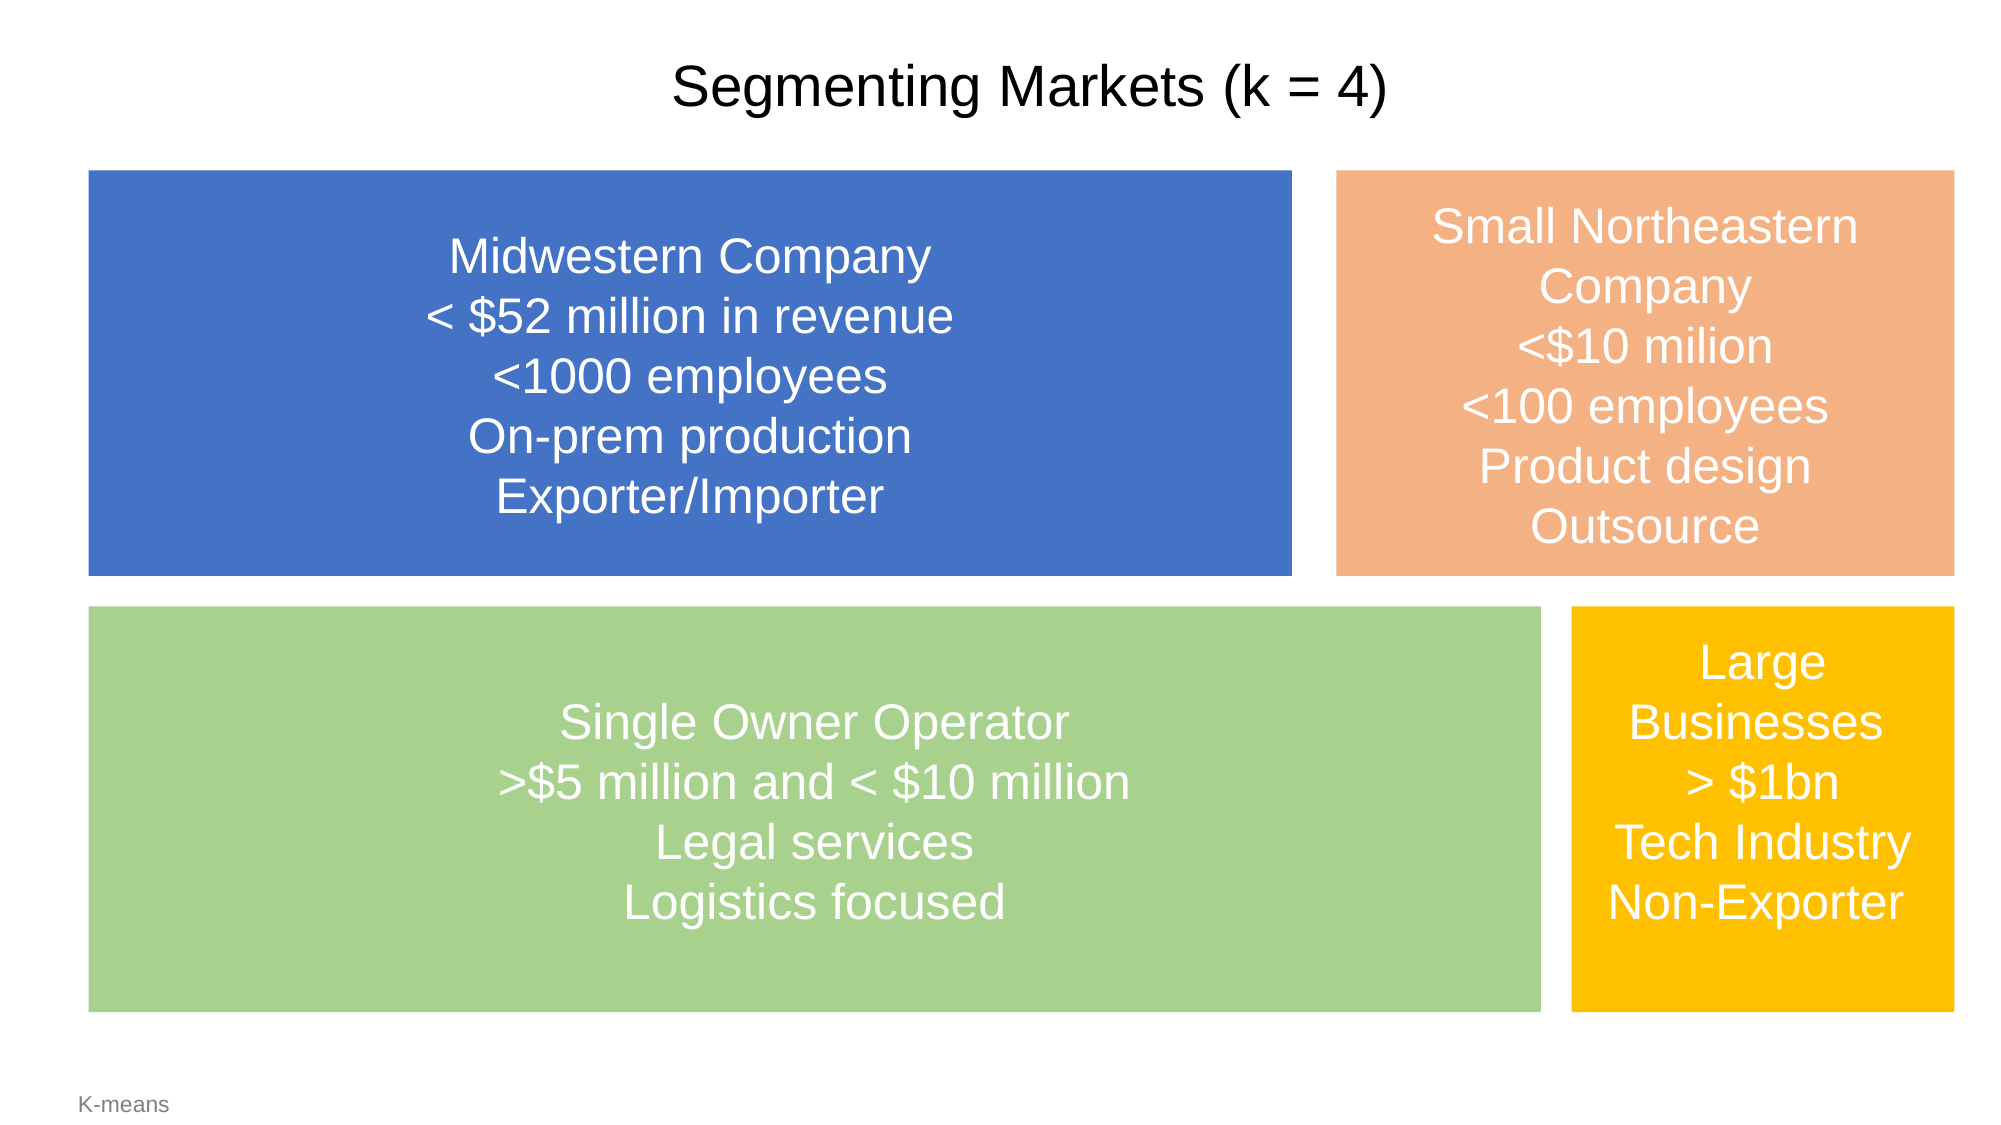

Segmenting Markets (k = 4)
Midwestern Company
< $52 million in revenue
<1000 employees
On-prem production
Exporter/Importer
Small Northeastern Company
<$10 milion
<100 employees
Product design
Outsource
Single Owner Operator
>$5 million and < $10 million
Legal services
Logistics focused
Large Businesses
> $1bn
Tech Industry
Non-Exporter

K-means